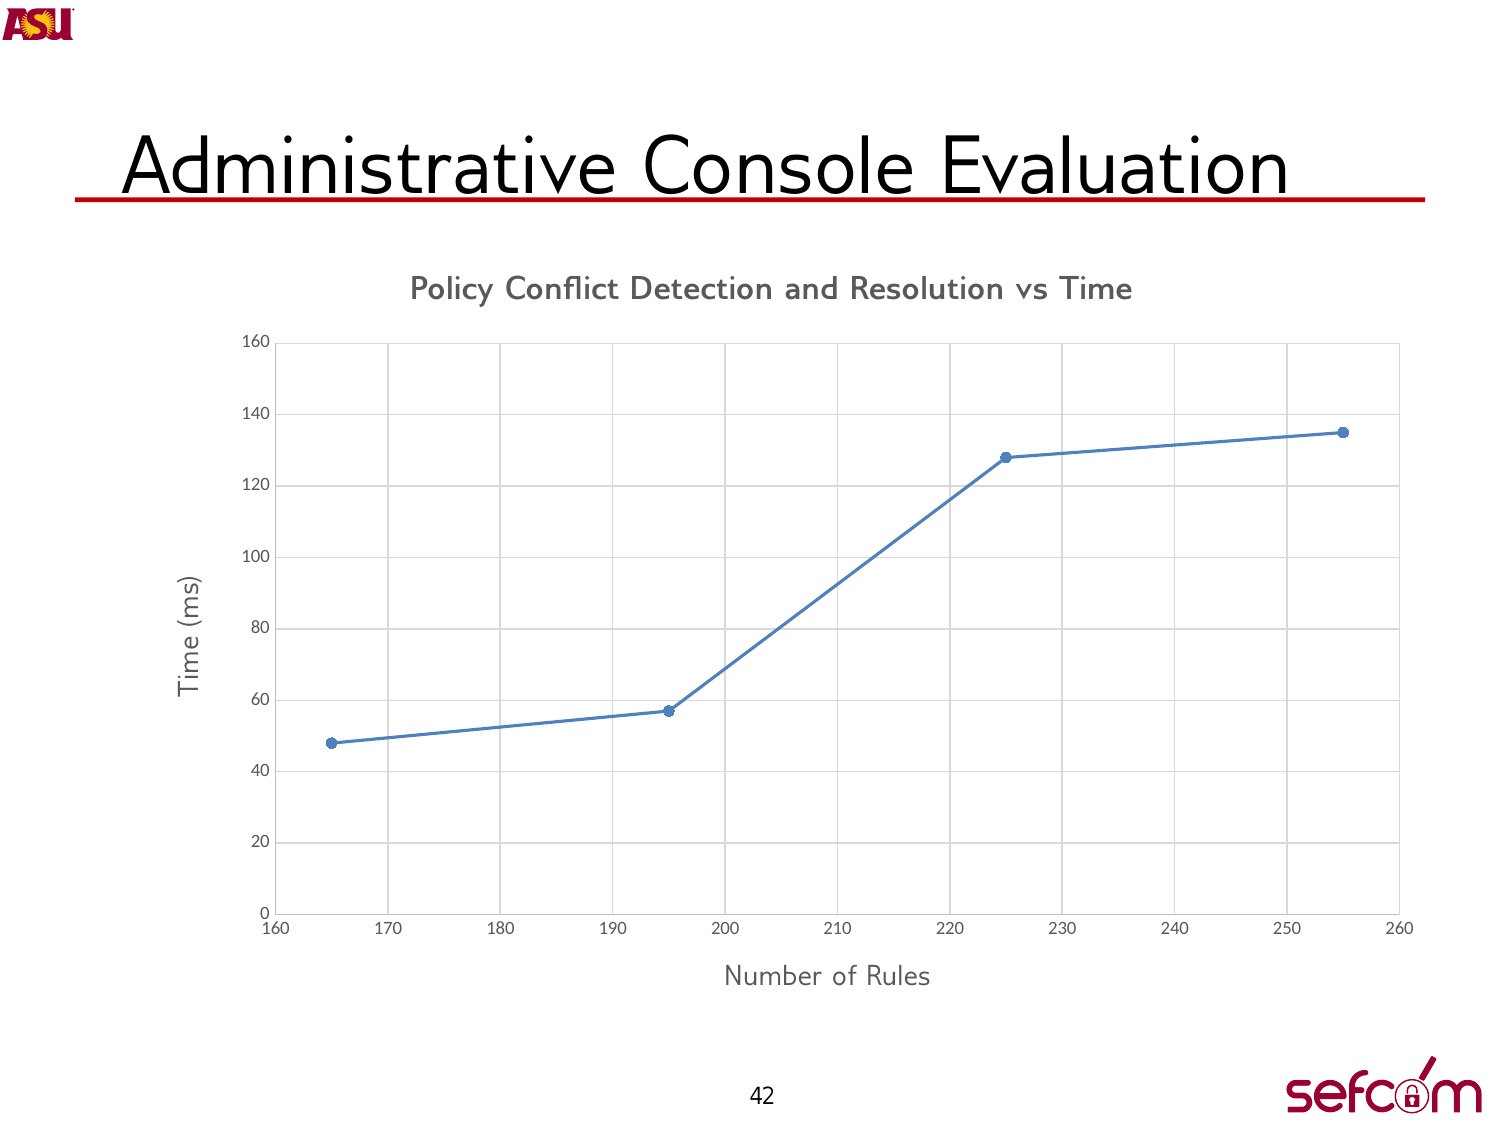

# Administrative Console Evaluation

### Chart: Policy Conflict Detection and Resolution vs Time

| Category | Time (ms) |
|---|---|
42